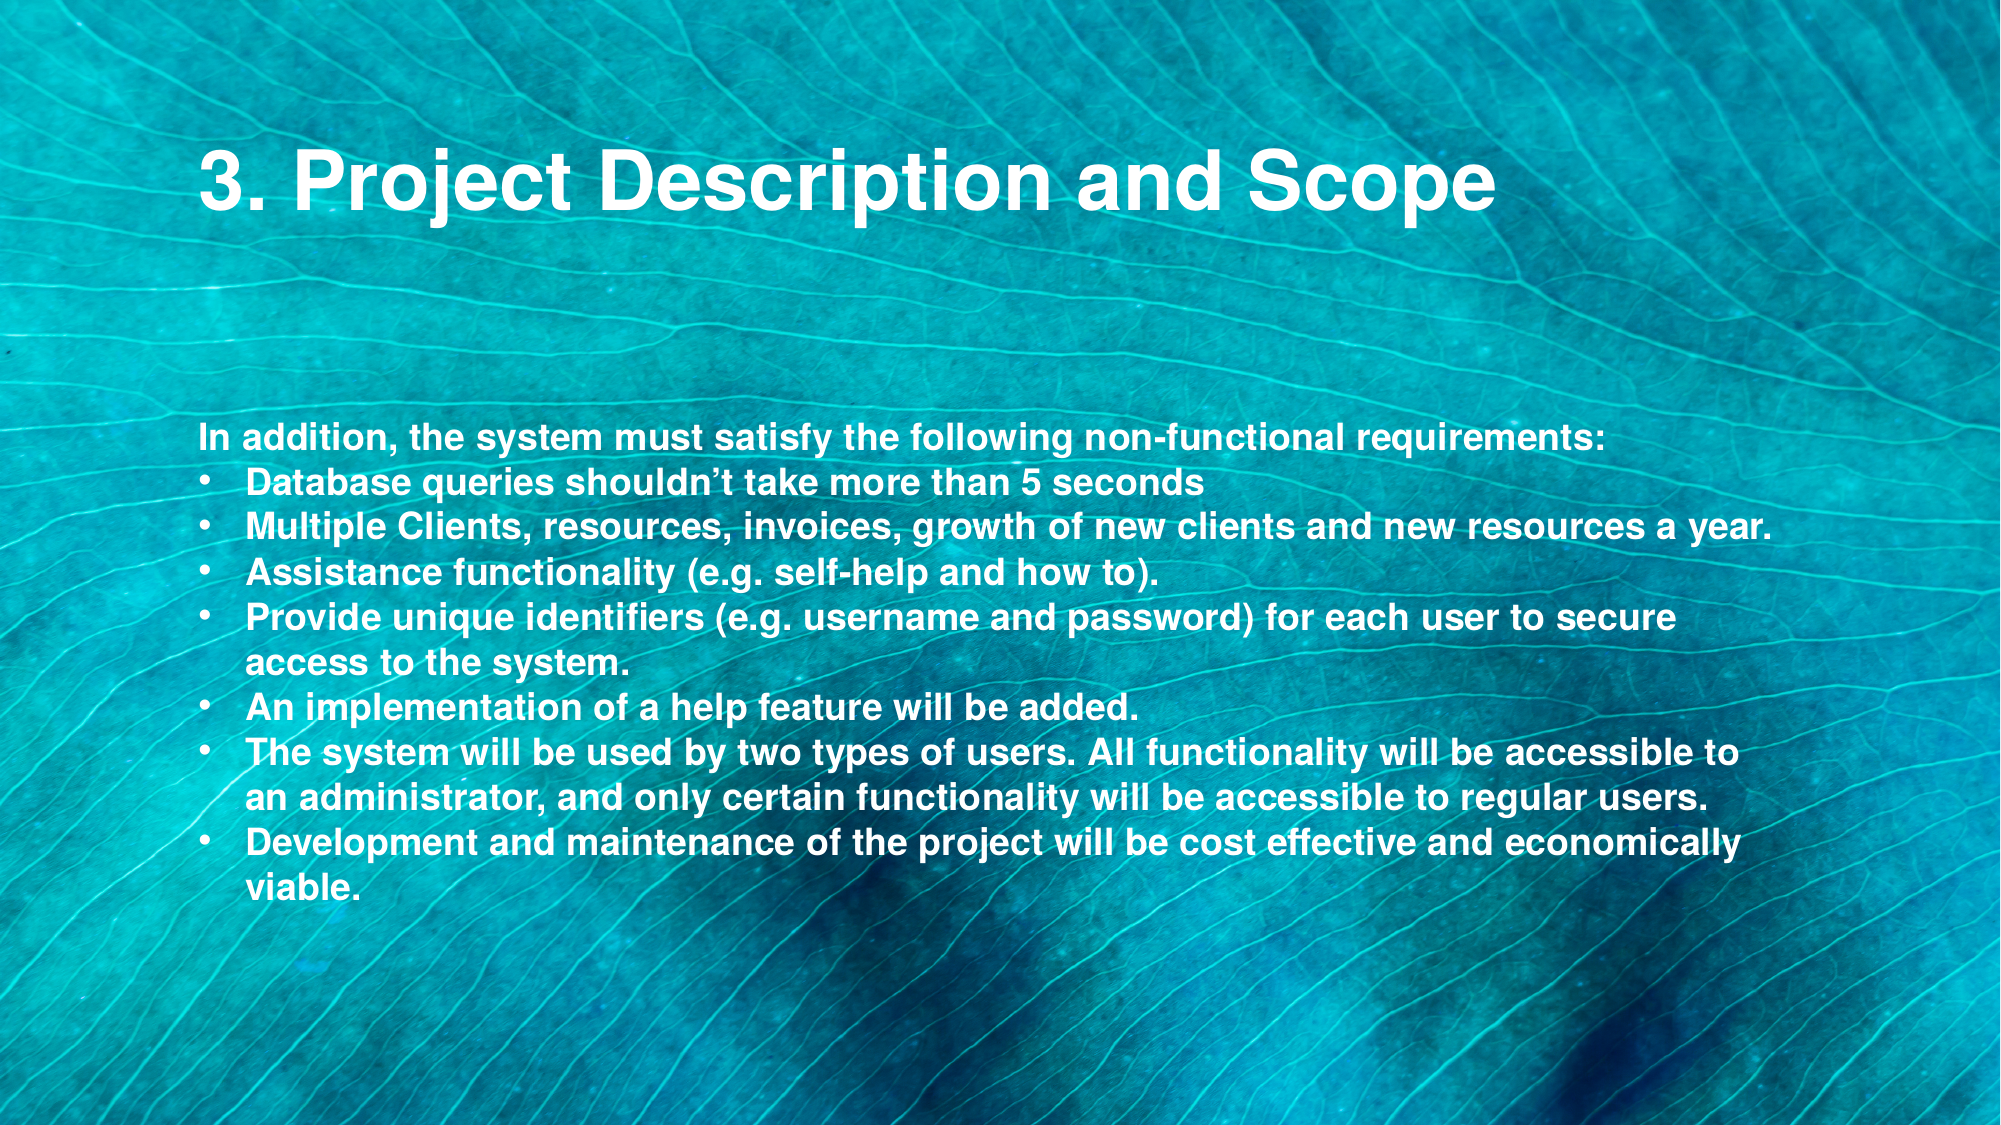

3. Project Description and Scope
In addition, the system must satisfy the following non-functional requirements:
Database queries shouldn’t take more than 5 seconds
Multiple Clients, resources, invoices, growth of new clients and new resources a year.
Assistance functionality (e.g. self-help and how to).
Provide unique identifiers (e.g. username and password) for each user to secure access to the system.
An implementation of a help feature will be added.
The system will be used by two types of users. All functionality will be accessible to an administrator, and only certain functionality will be accessible to regular users.
Development and maintenance of the project will be cost effective and economically viable.